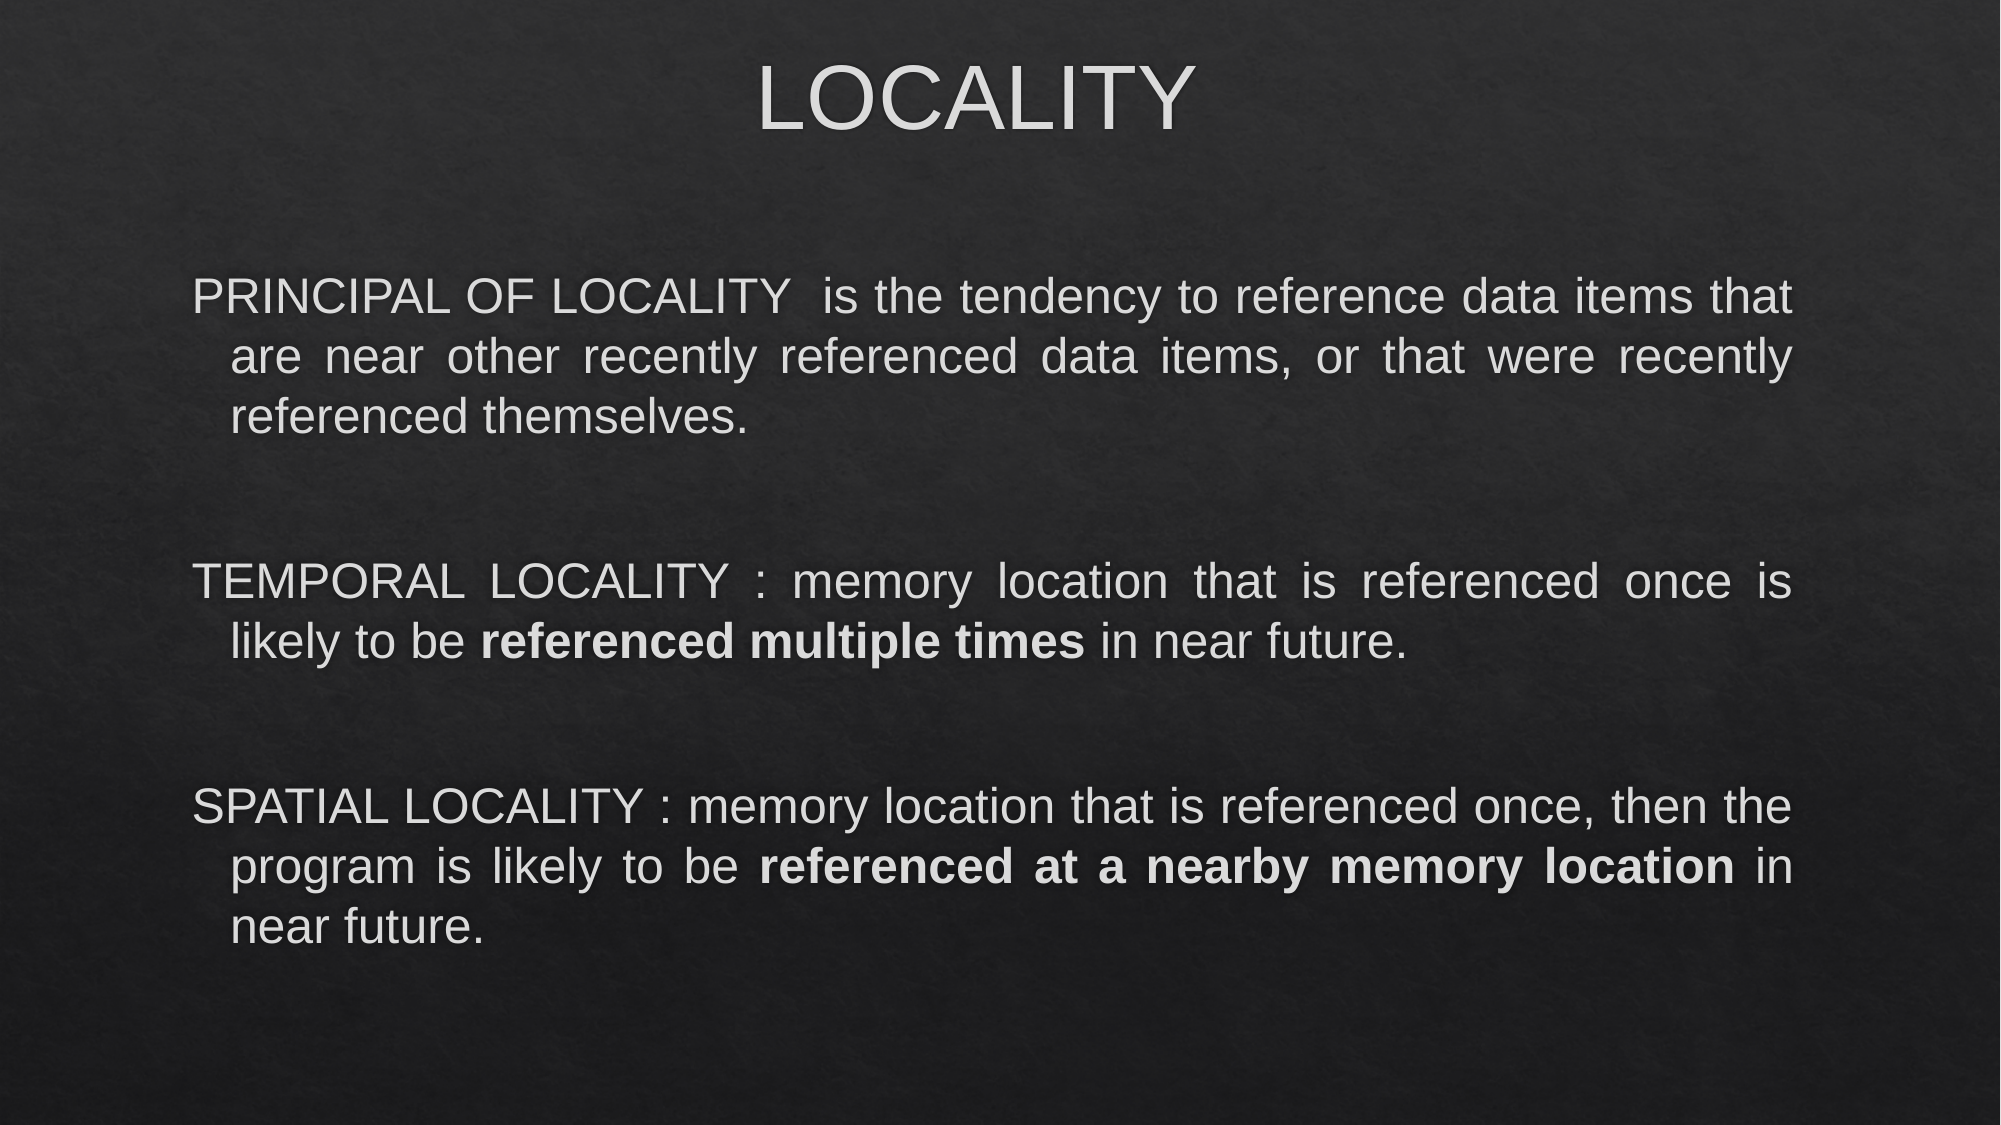

# LOCALITY
PRINCIPAL OF LOCALITY  is the tendency to reference data items that are near other recently referenced data items, or that were recently referenced themselves.

TEMPORAL LOCALITY : memory location that is referenced once is likely to be referenced multiple times in near future.

SPATIAL LOCALITY : memory location that is referenced once, then the program is likely to be referenced at a nearby memory location in near future.